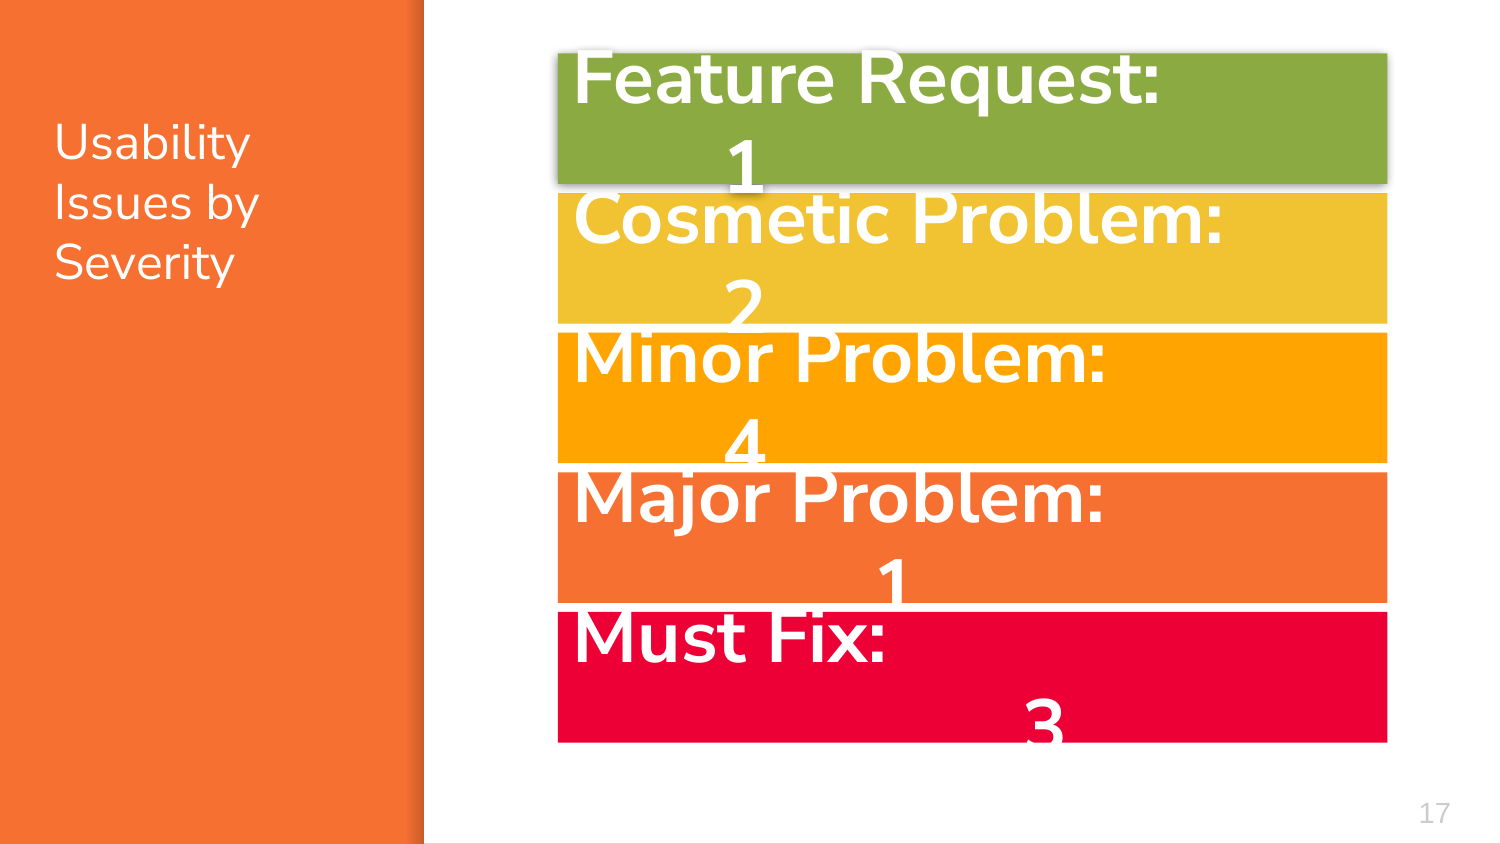

Feature Request:			1
# Usability Issues by Severity
Cosmetic Problem: 		2
Minor Problem: 			4
Major Problem:				1
Must Fix: 						3
17